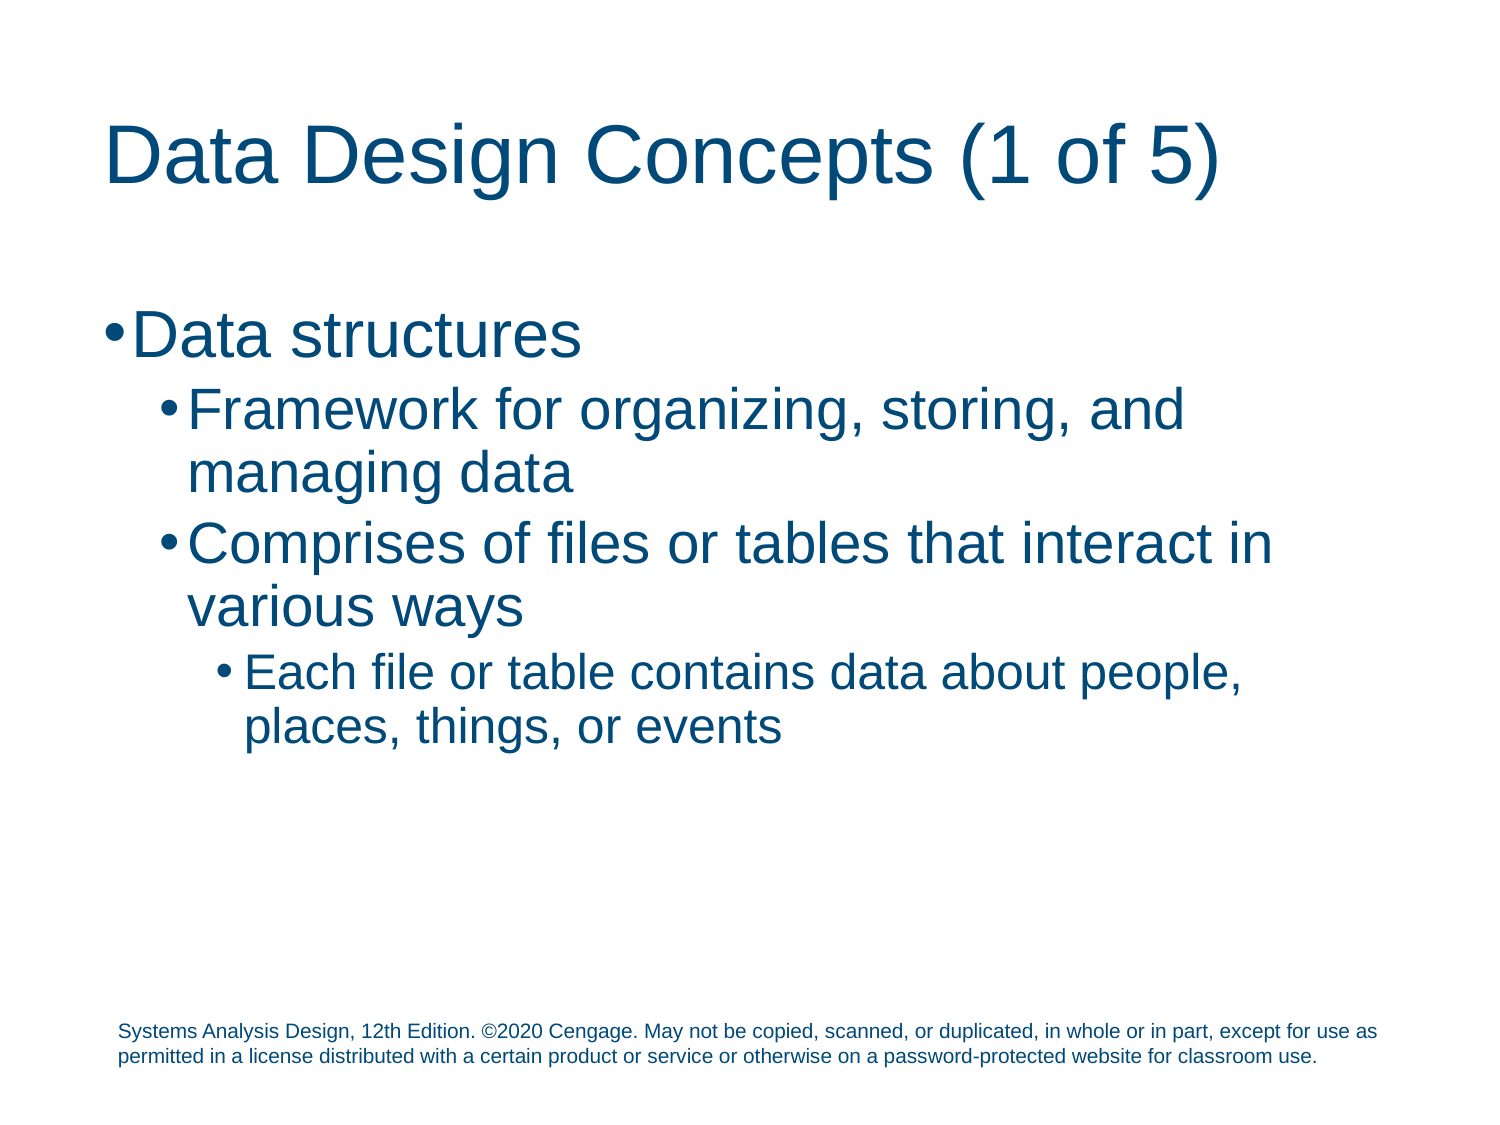

# Data Design Concepts (1 of 5)
Data structures
Framework for organizing, storing, and managing data
Comprises of files or tables that interact in various ways
Each file or table contains data about people, places, things, or events
Systems Analysis Design, 12th Edition. ©2020 Cengage. May not be copied, scanned, or duplicated, in whole or in part, except for use as permitted in a license distributed with a certain product or service or otherwise on a password-protected website for classroom use.